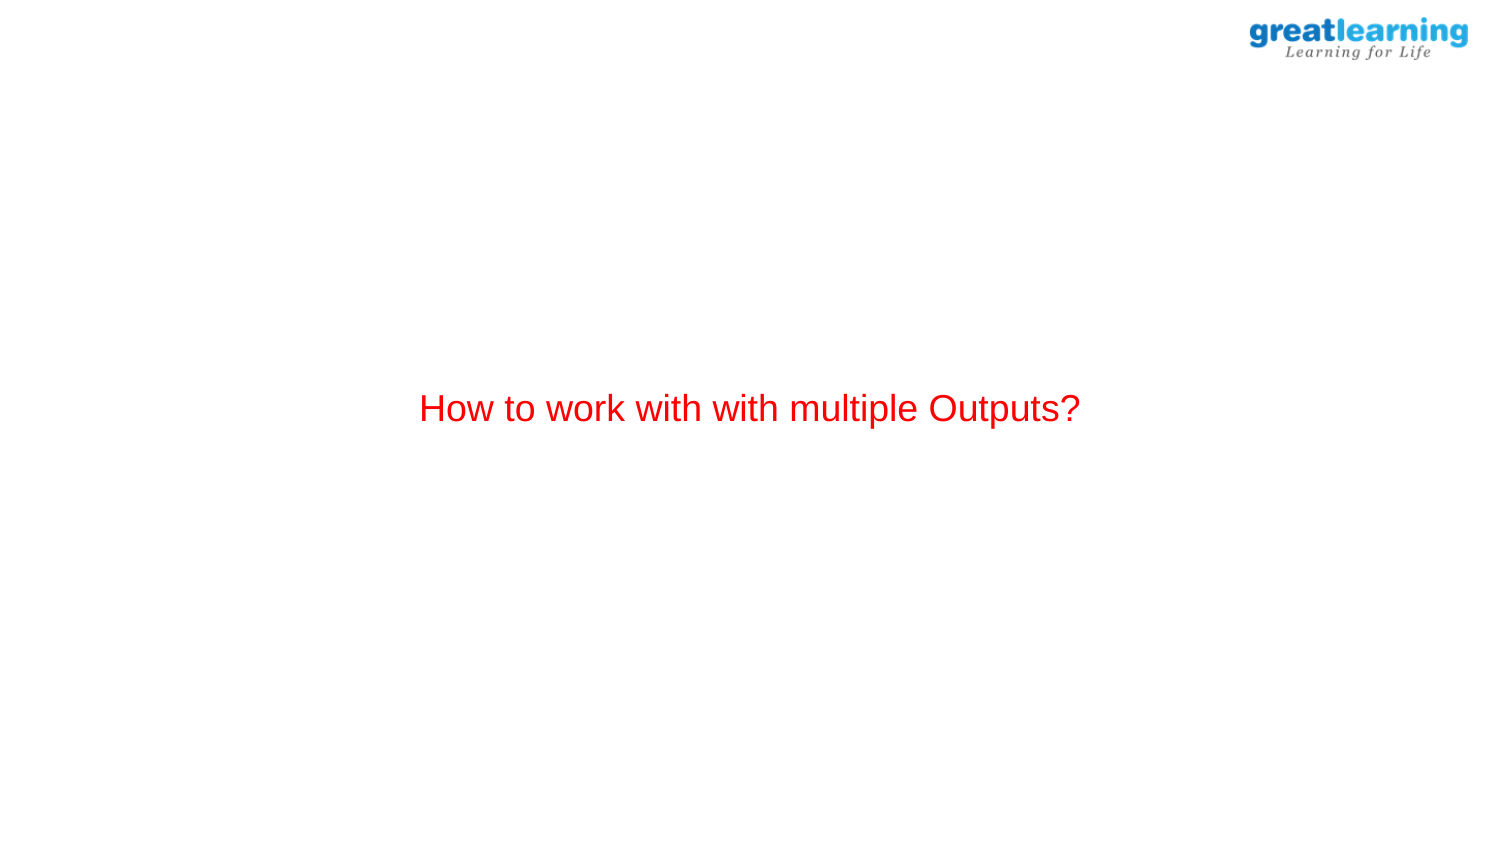

How to work with with multiple Outputs?